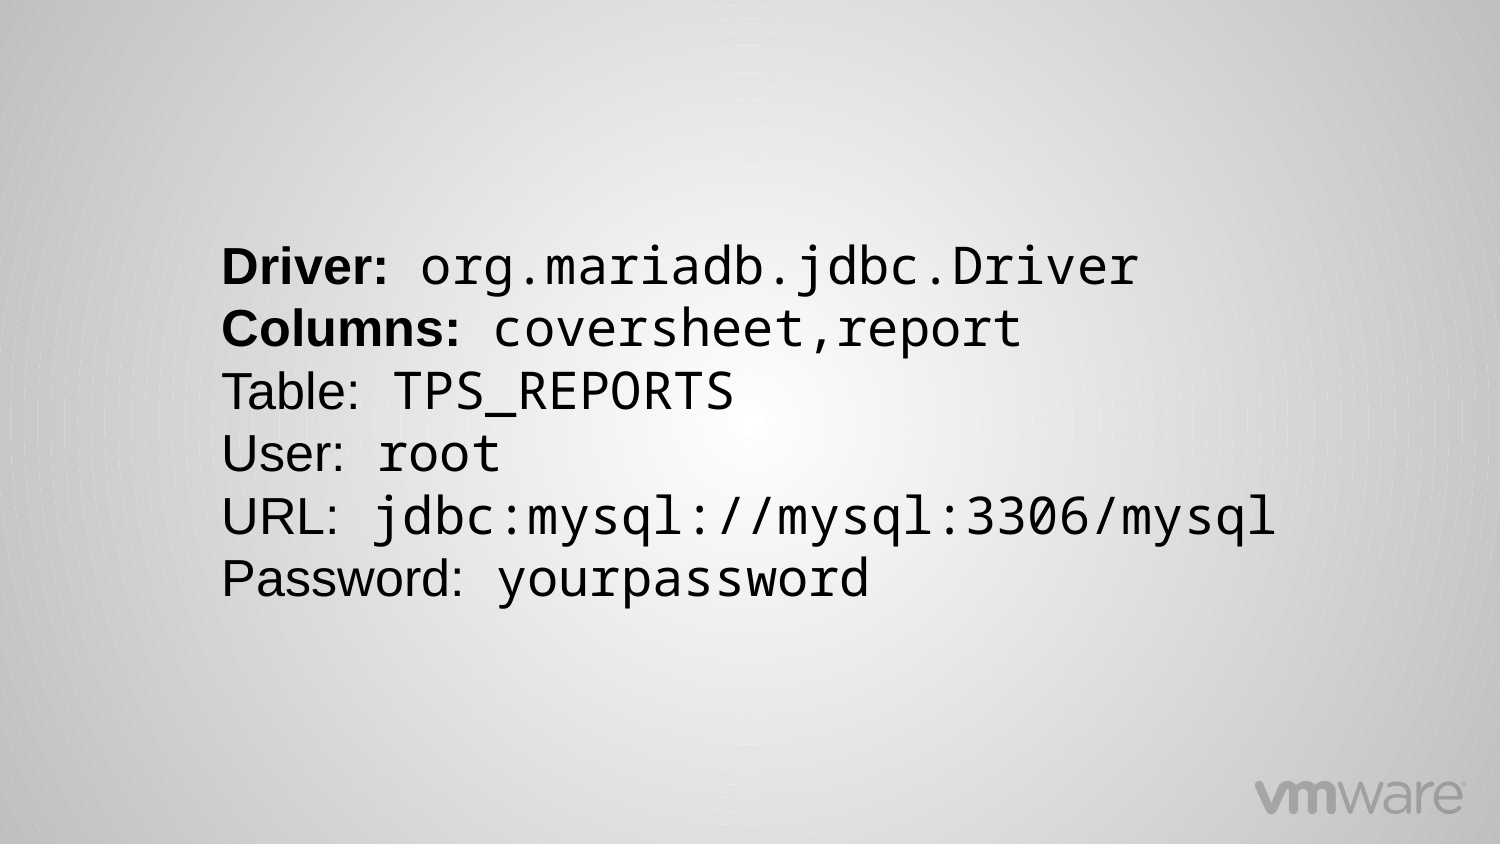

Driver: org.mariadb.jdbc.Driver
Columns: coversheet,report
Table: TPS_REPORTS
User: root
URL: jdbc:mysql://mysql:3306/mysql
Password: yourpassword